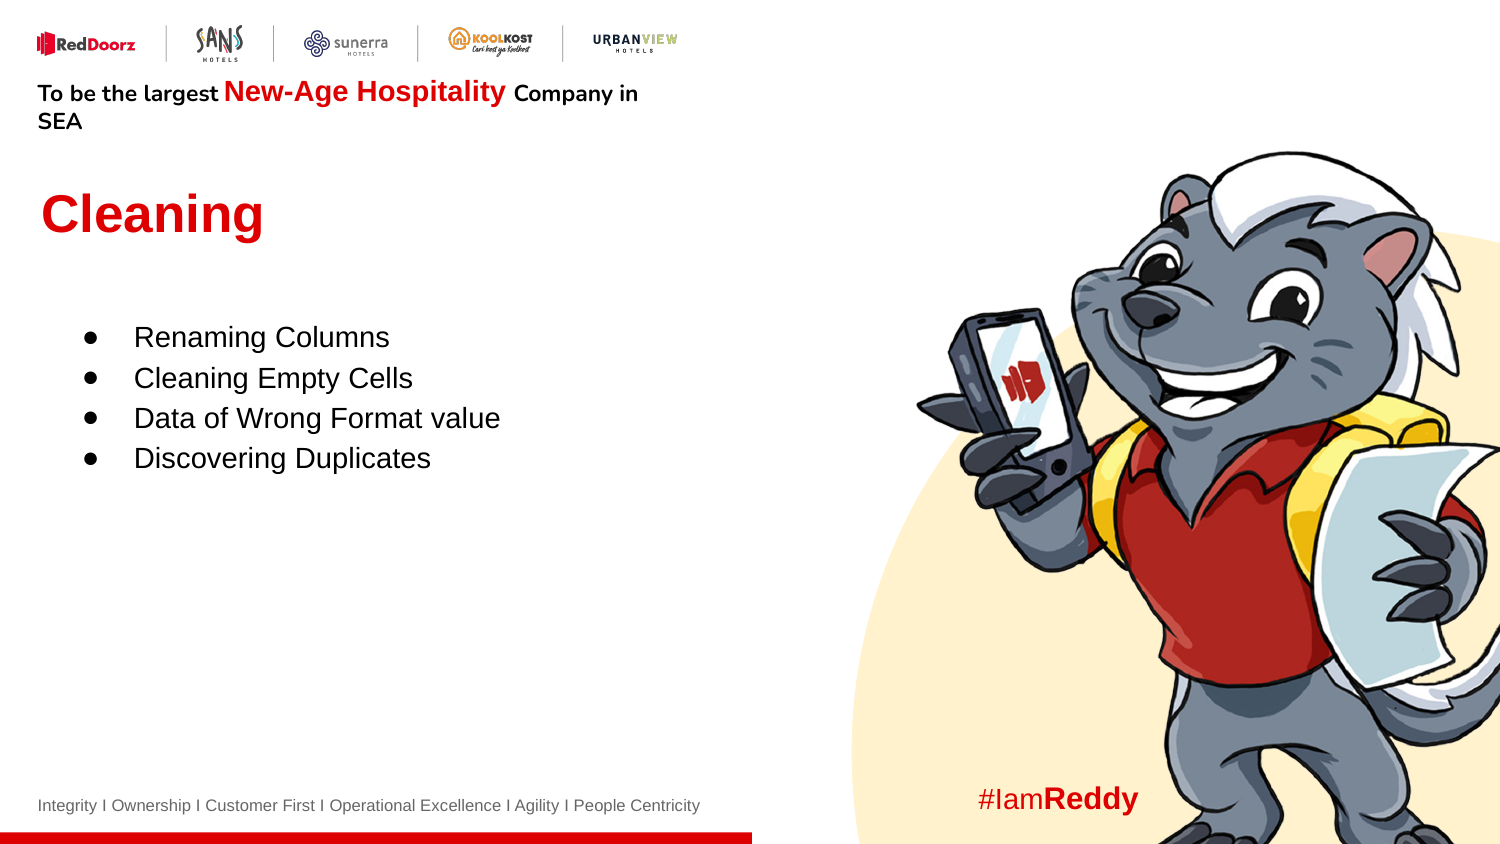

# Cleaning
Renaming Columns
Cleaning Empty Cells
Data of Wrong Format value
Discovering Duplicates